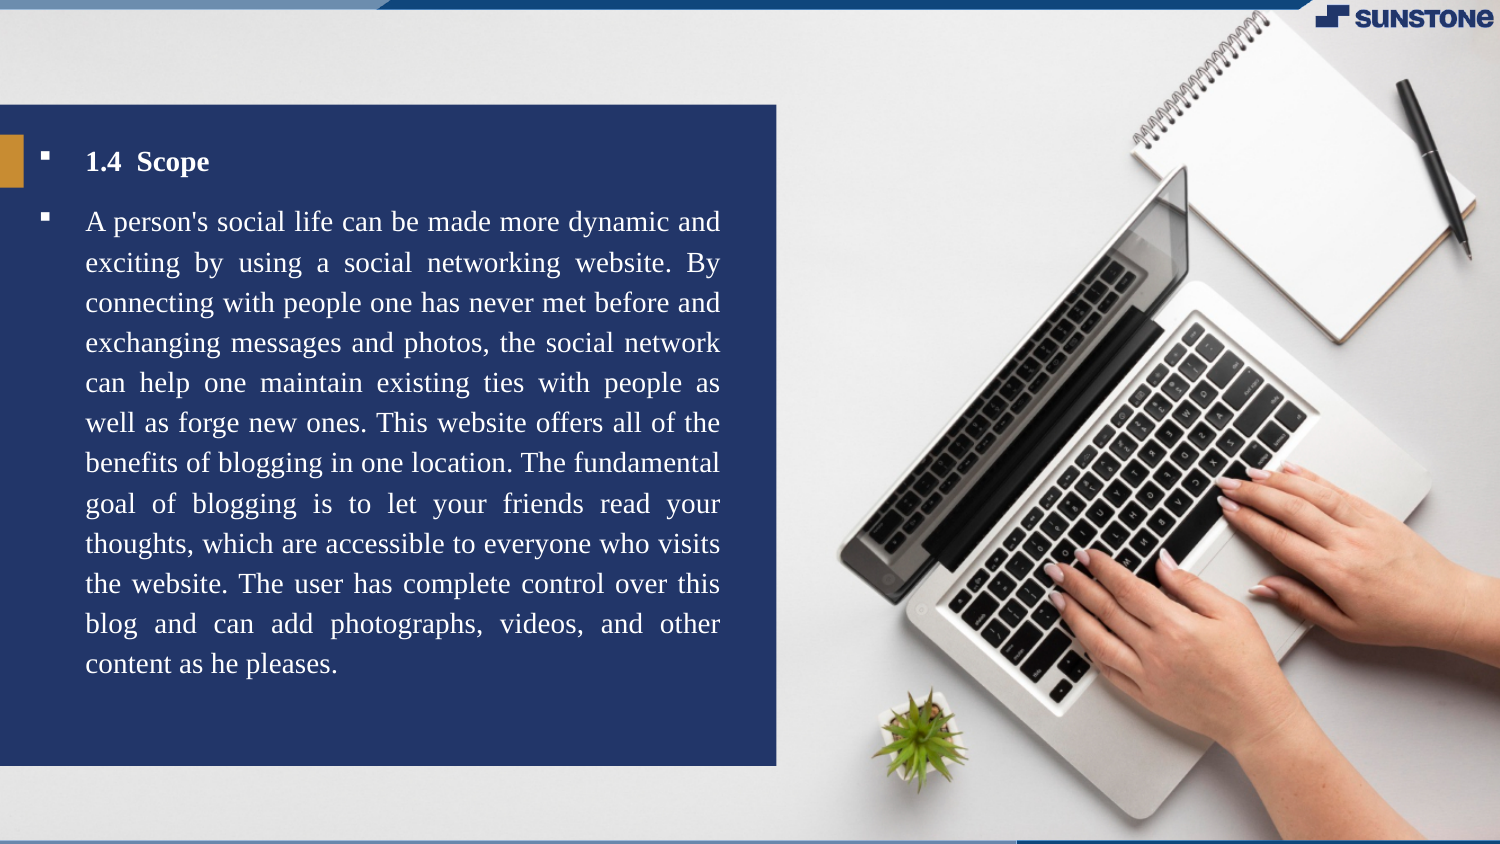

1.4  Scope
A person's social life can be made more dynamic and exciting by using a social networking website. By connecting with people one has never met before and exchanging messages and photos, the social network can help one maintain existing ties with people as well as forge new ones. This website offers all of the benefits of blogging in one location. The fundamental goal of blogging is to let your friends read your thoughts, which are accessible to everyone who visits the website. The user has complete control over this blog and can add photographs, videos, and other content as he pleases.